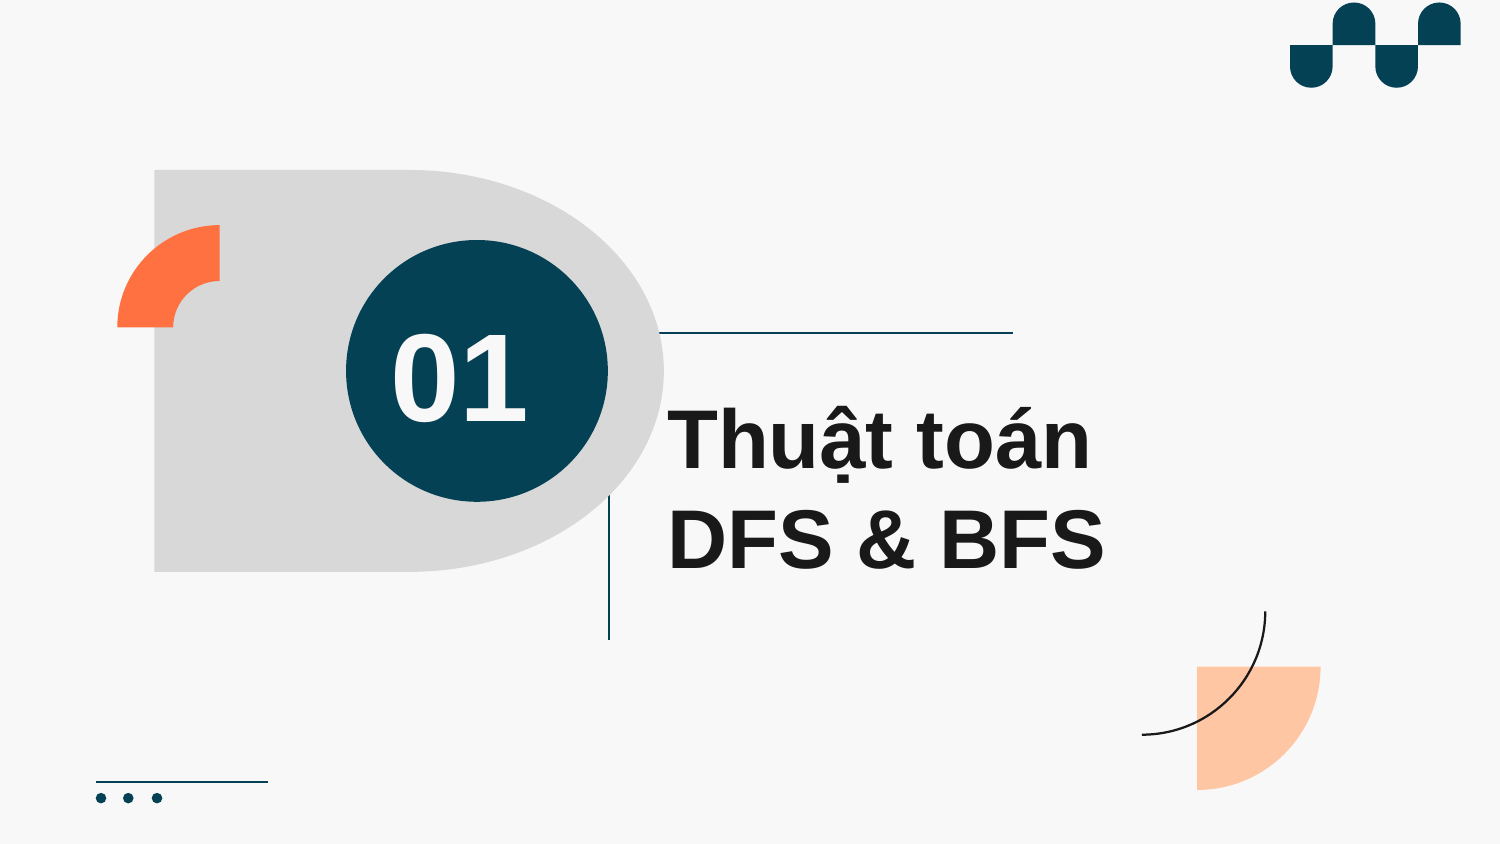

01

# Thuật toán DFS & BFS